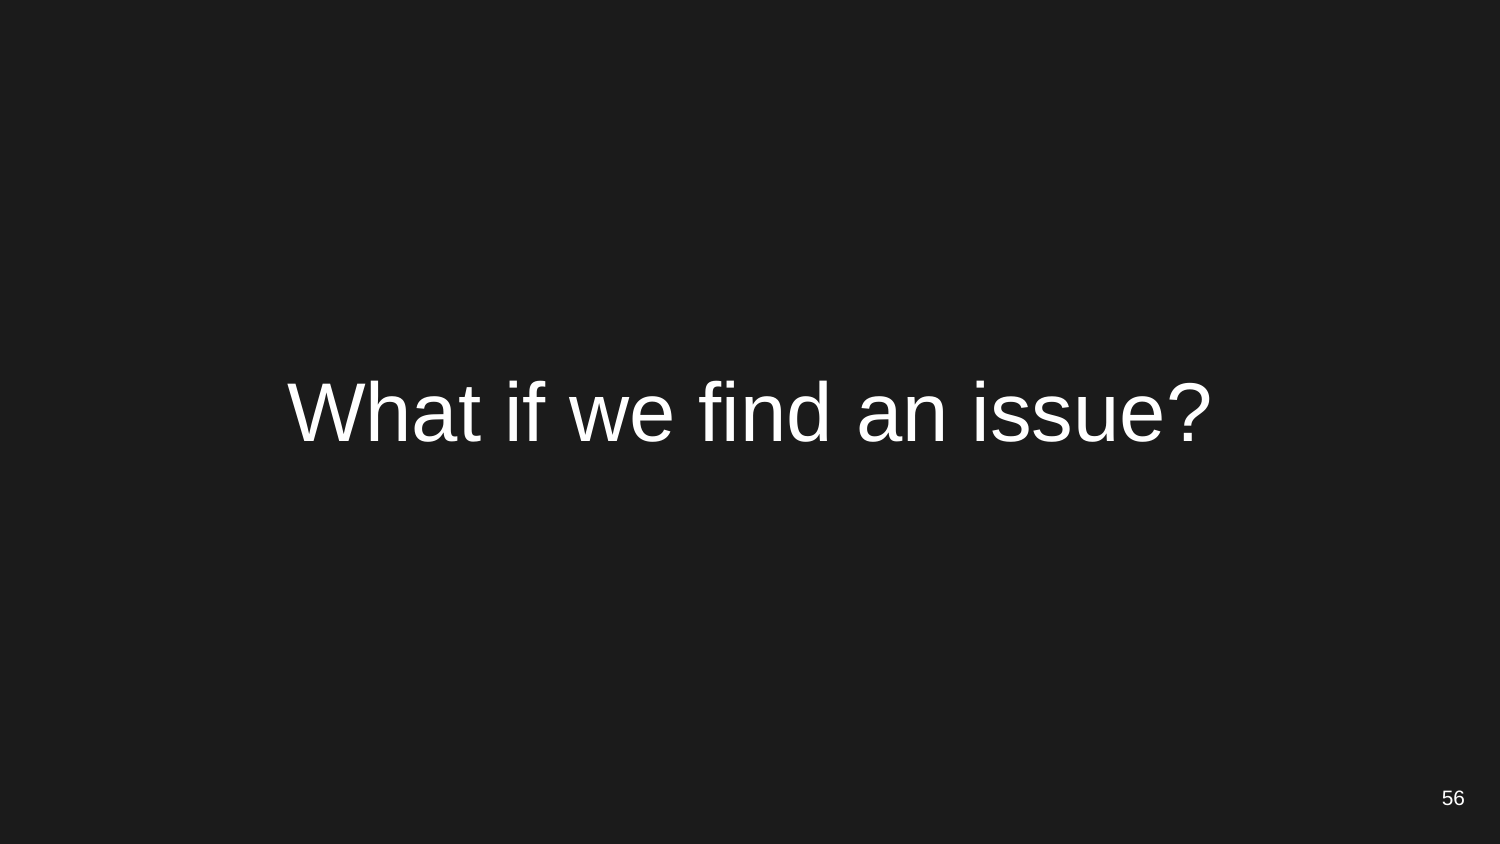

# What if we find an issue?
56